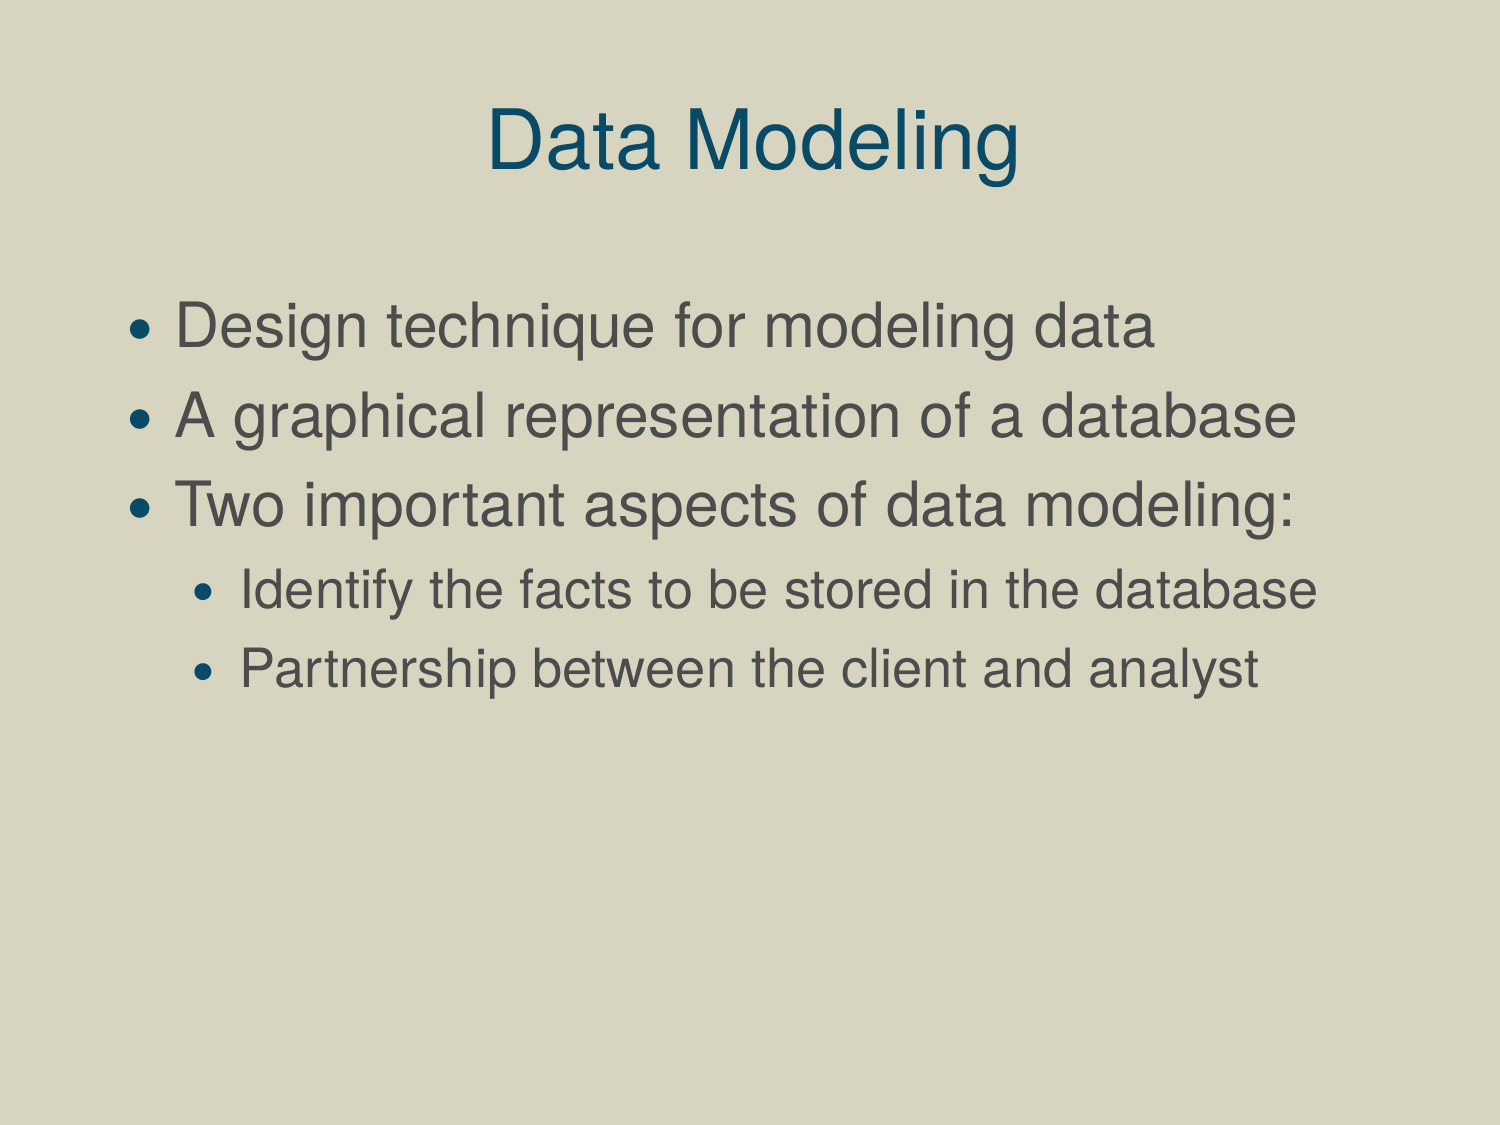

# Data Modeling
Design technique for modeling data
A graphical representation of a database
Two important aspects of data modeling:
Identify the facts to be stored in the database
Partnership between the client and analyst